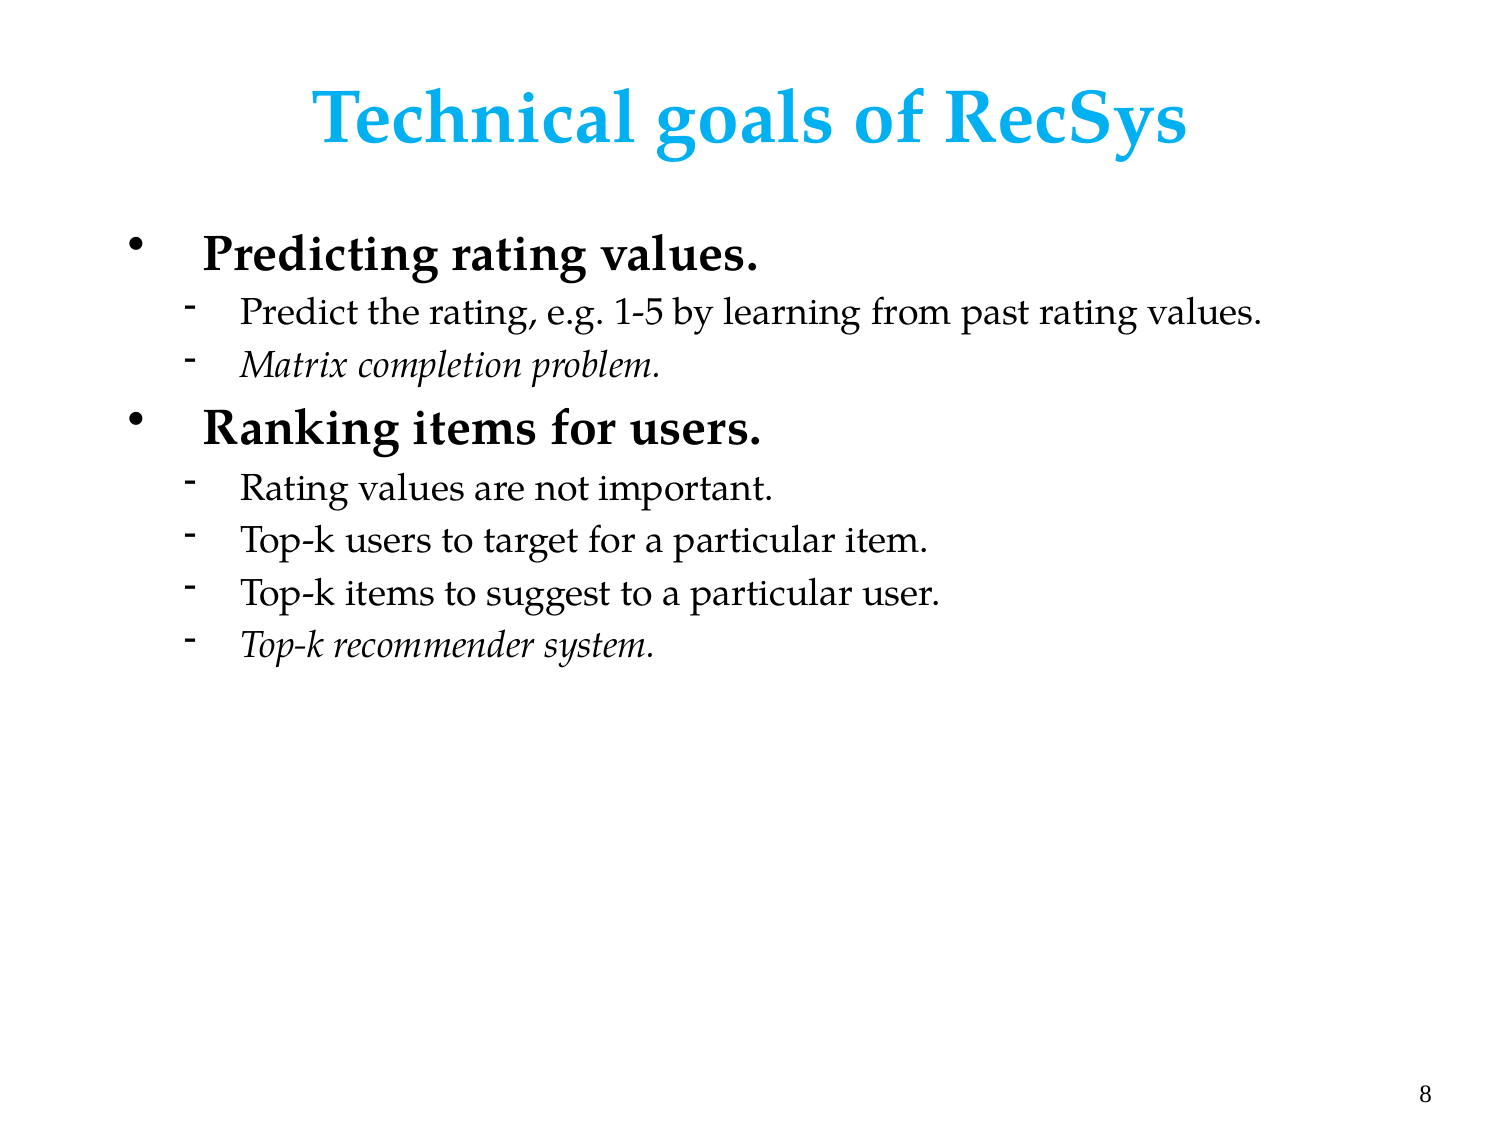

# Technical goals of RecSys
Predicting rating values.
Predict the rating, e.g. 1-5 by learning from past rating values.
Matrix completion problem.
Ranking items for users.
Rating values are not important.
Top-k users to target for a particular item.
Top-k items to suggest to a particular user.
Top-k recommender system.

8